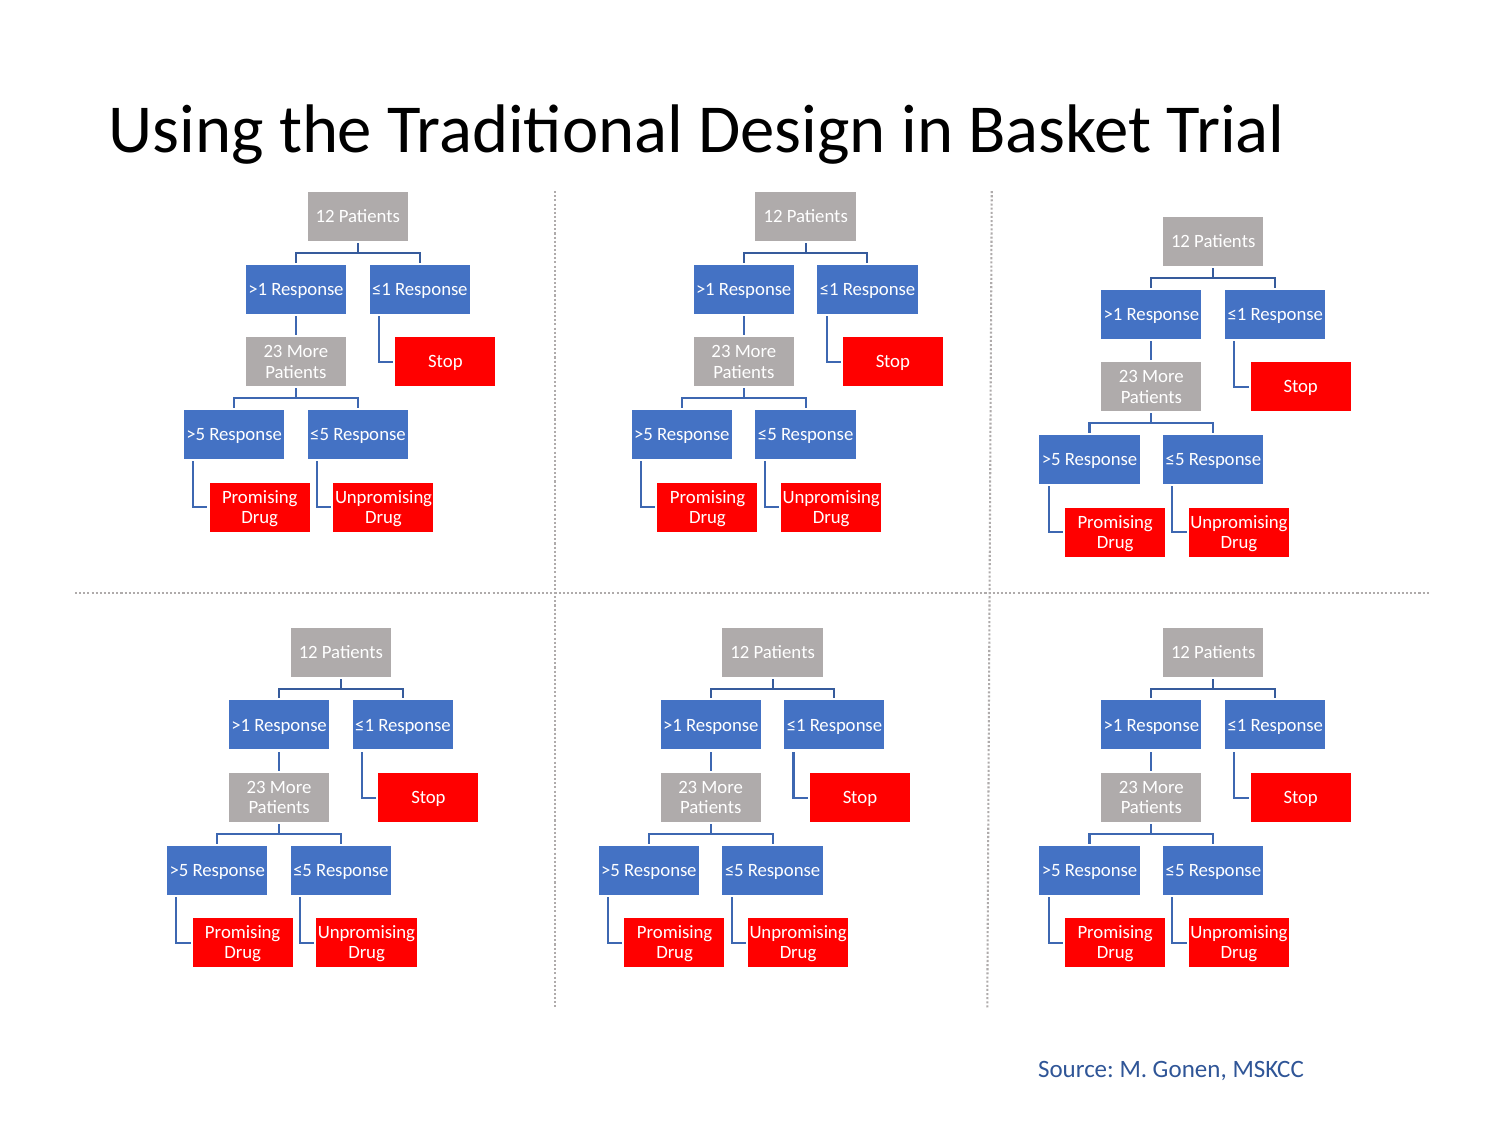

# Using the Traditional Design in Basket Trial
12 Patients
>1 Response
23 More Patients
>5 Response
Promising Drug
≤5 Response
Unpromising Drug
≤1 Response
Stop
12 Patients
>1 Response
23 More Patients
>5 Response
Promising Drug
≤5 Response
Unpromising Drug
≤1 Response
Stop
12 Patients
>1 Response
23 More Patients
>5 Response
Promising Drug
≤5 Response
Unpromising Drug
≤1 Response
Stop
12 Patients
>1 Response
23 More Patients
>5 Response
Promising Drug
≤5 Response
Unpromising Drug
≤1 Response
Stop
12 Patients
>1 Response
23 More Patients
>5 Response
Promising Drug
≤5 Response
Unpromising Drug
≤1 Response
Stop
12 Patients
>1 Response
23 More Patients
>5 Response
Promising Drug
≤5 Response
Unpromising Drug
≤1 Response
Stop
Source: M. Gonen, MSKCC